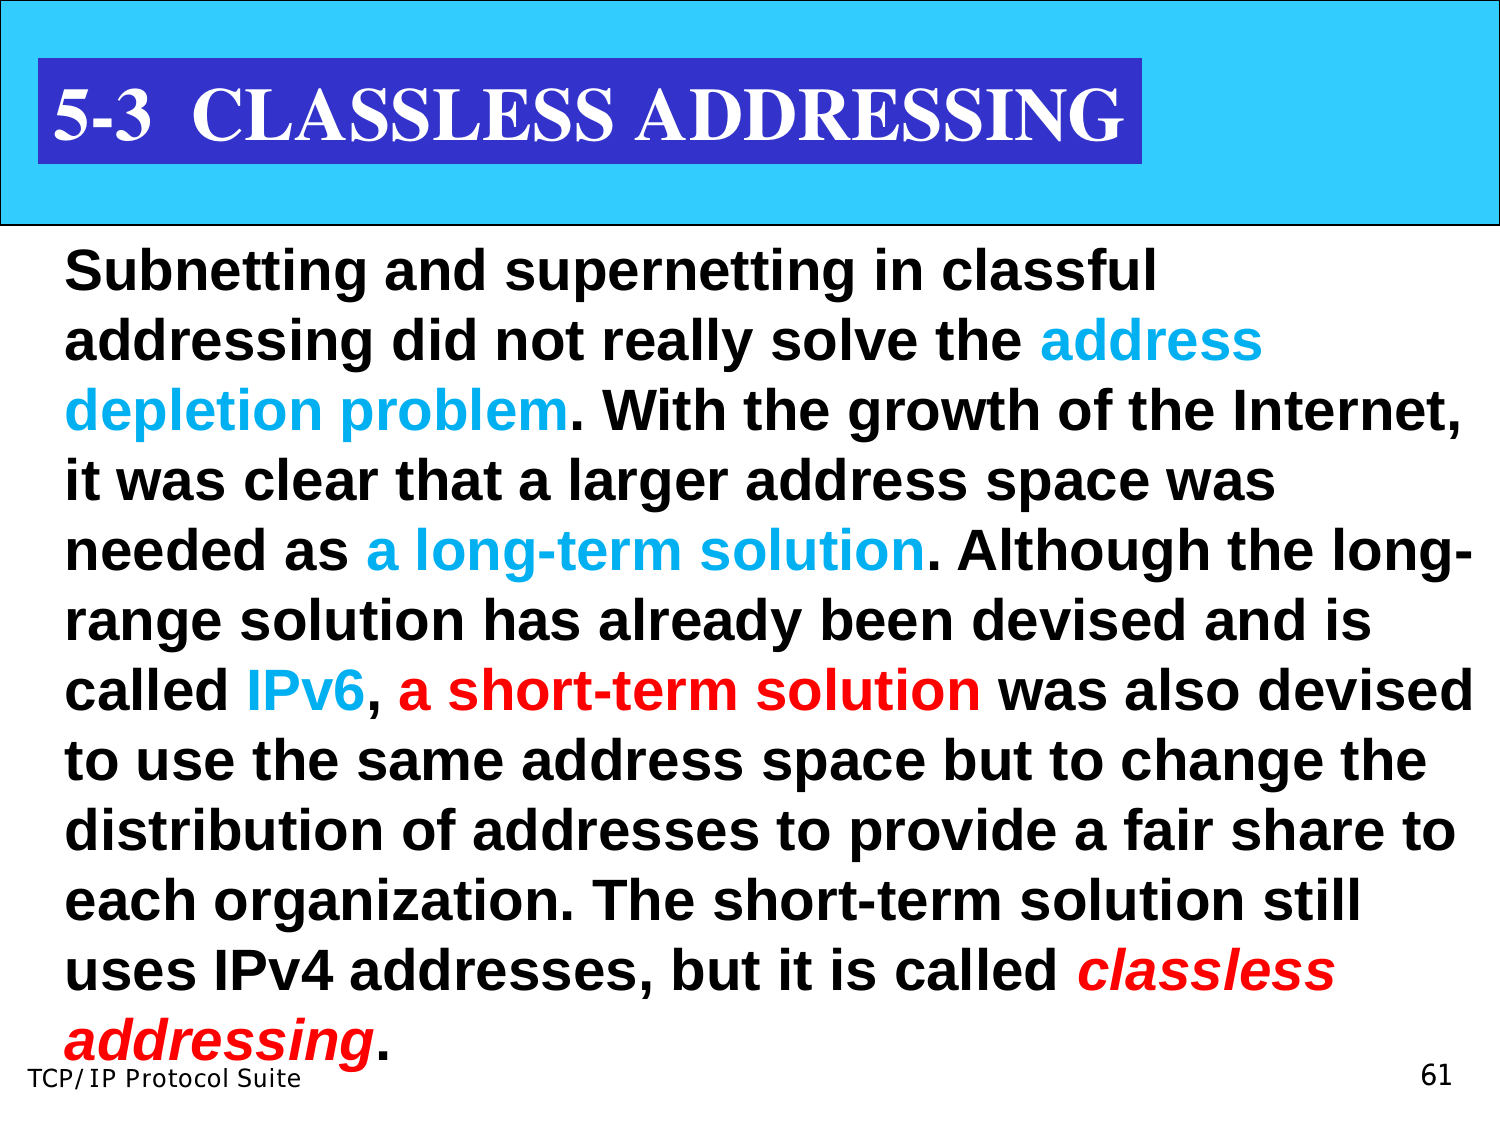

5-3  CLASSLESS ADDRESSING
Subnetting and supernetting in classful addressing did not really solve the address depletion problem. With the growth of the Internet, it was clear that a larger address space was needed as a long-term solution. Although the long-range solution has already been devised and is called IPv6, a short-term solution was also devised to use the same address space but to change the distribution of addresses to provide a fair share to each organization. The short-term solution still uses IPv4 addresses, but it is called classless addressing.
61
TCP/IP Protocol Suite